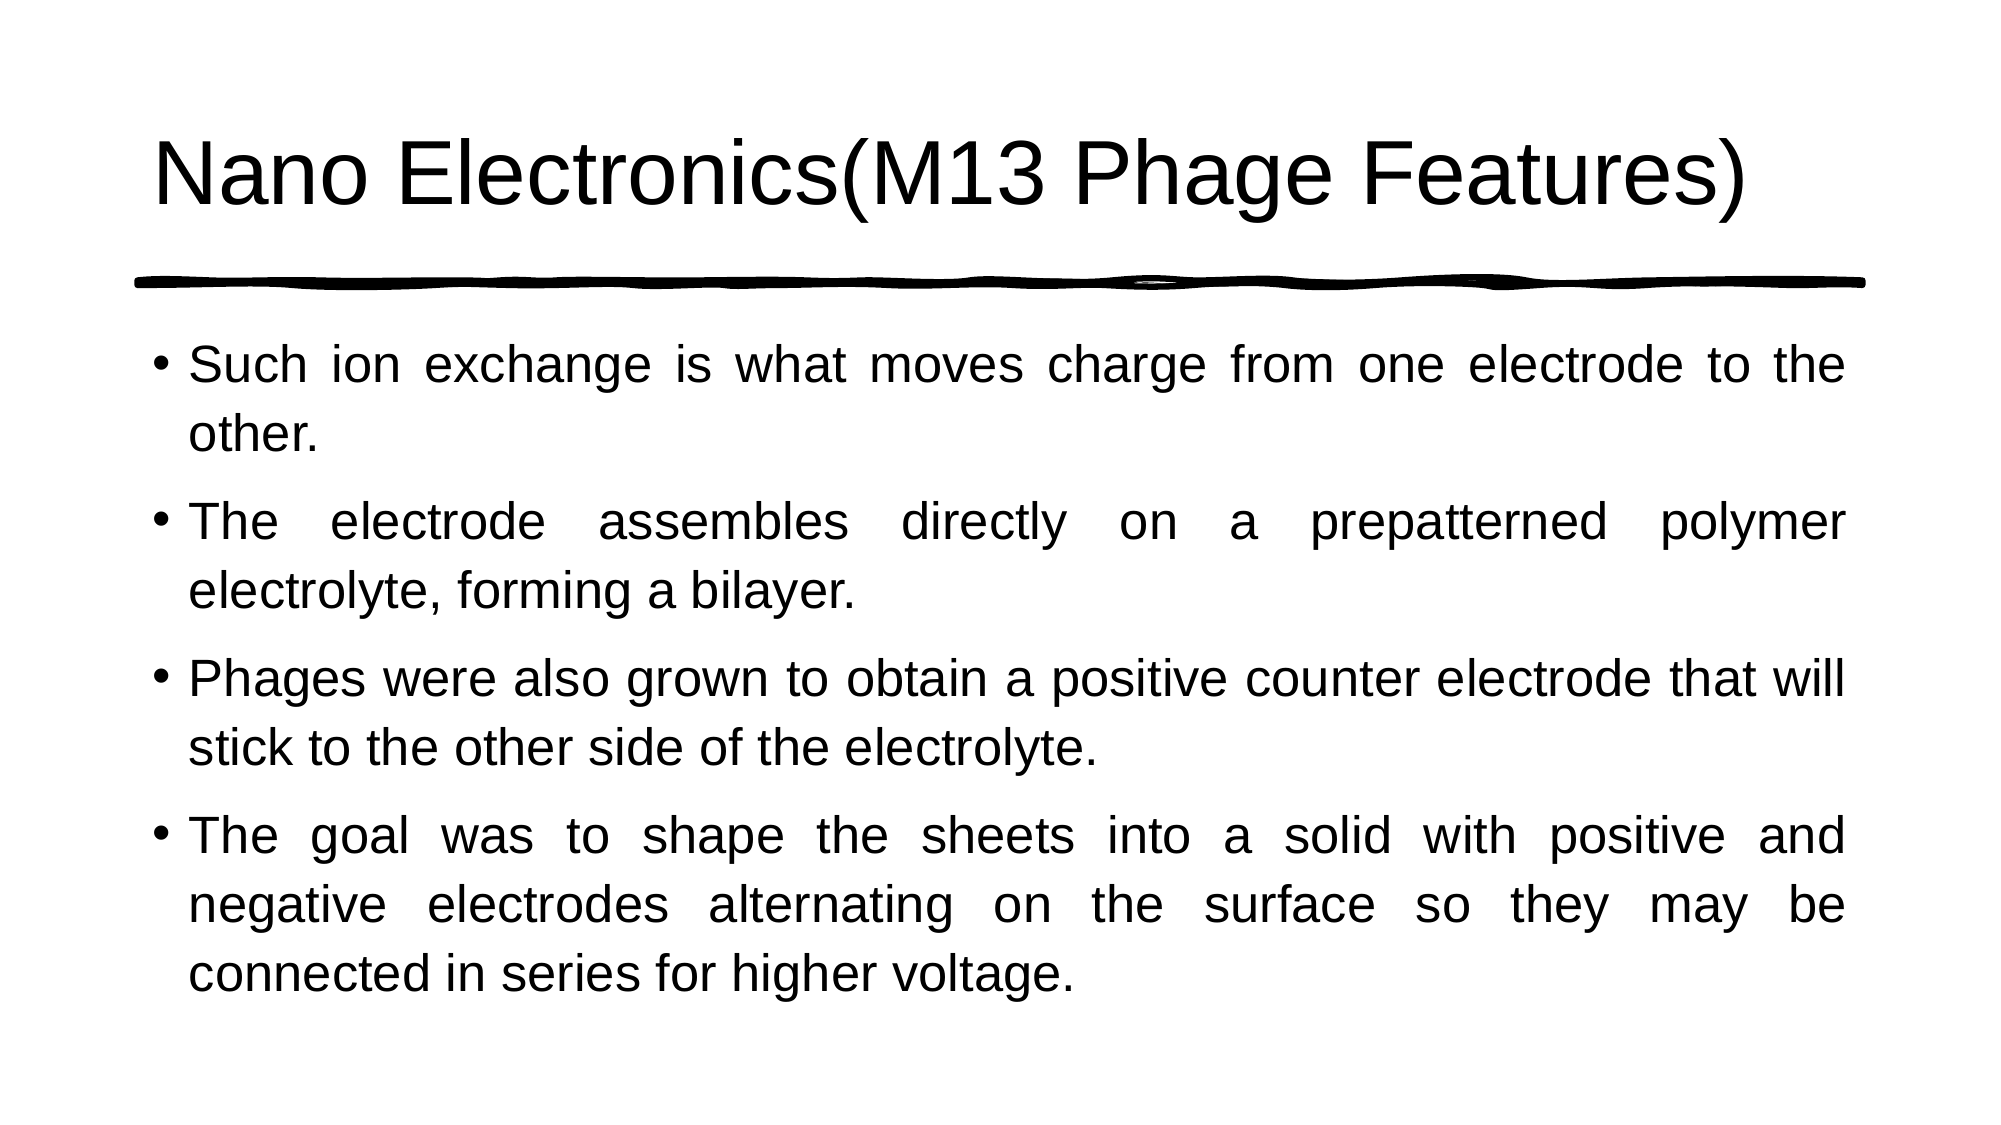

# Nano Electronics(M13 Phage Features)
Such ion exchange is what moves charge from one electrode to the other.
The electrode assembles directly on a prepatterned polymer electrolyte, forming a bilayer.
Phages were also grown to obtain a positive counter electrode that will stick to the other side of the electrolyte.
The goal was to shape the sheets into a solid with positive and negative electrodes alternating on the surface so they may be connected in series for higher voltage.